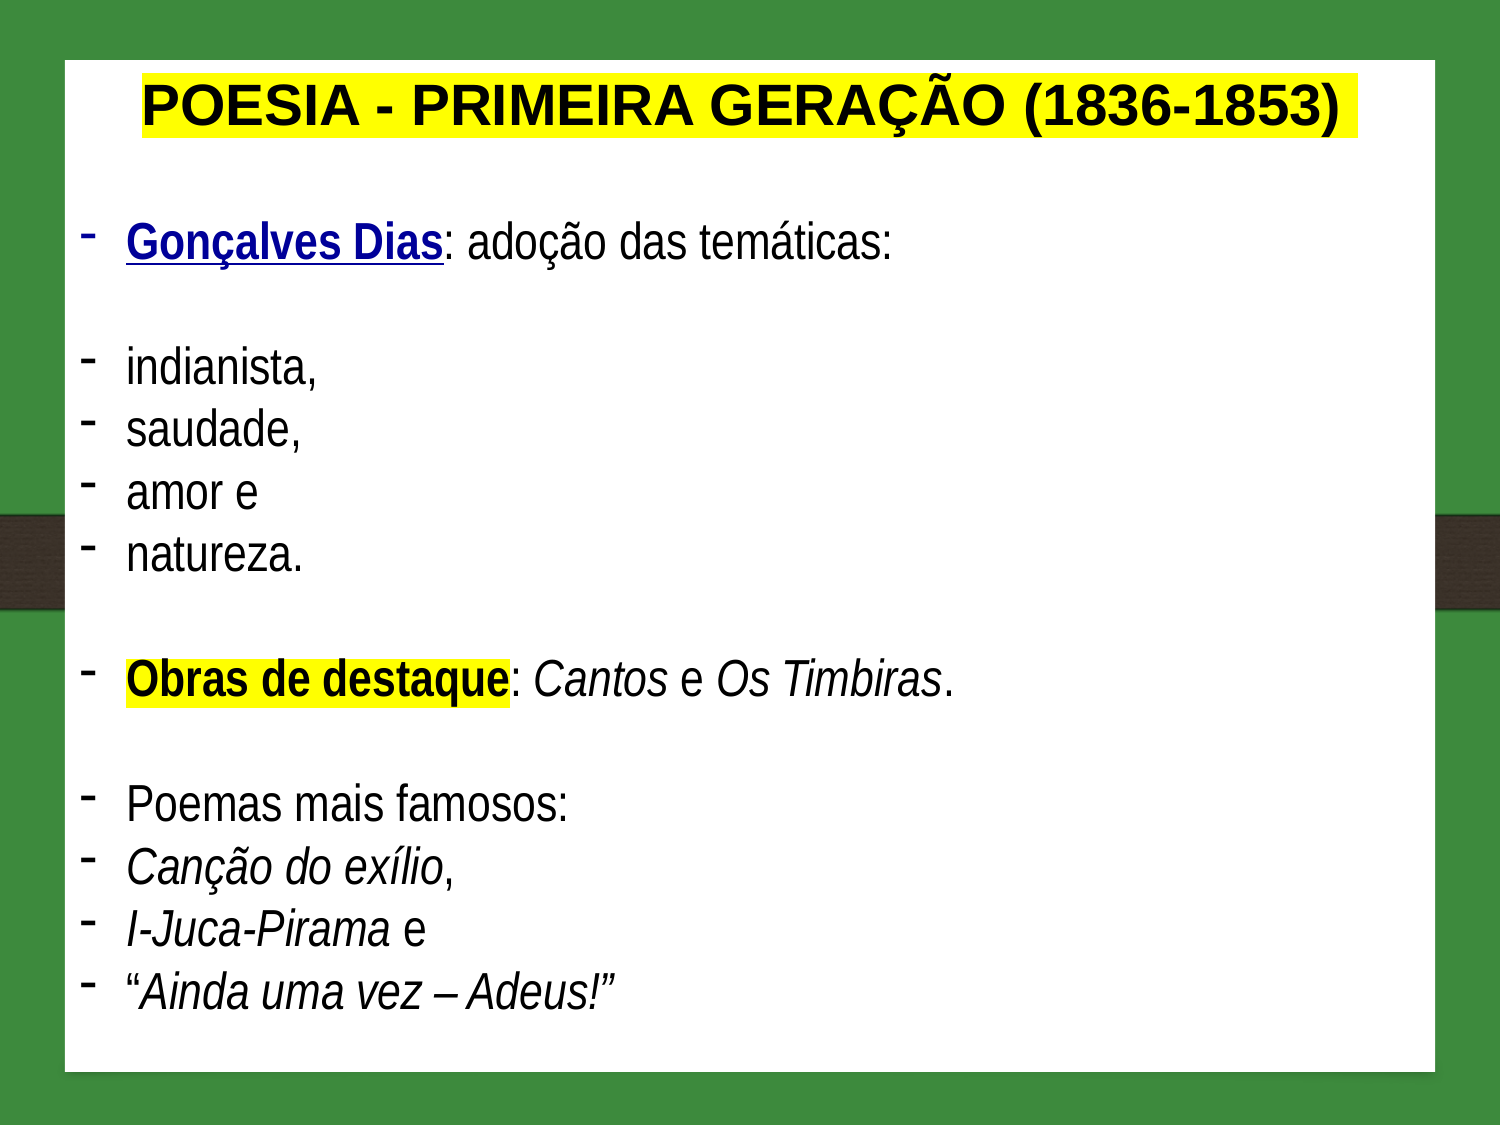

POESIA - PRIMEIRA GERAÇÃO (1836-1853)

Gonçalves Dias: adoção das temáticas:

indianista,
saudade,
amor e
natureza.

Obras de destaque: Cantos e Os Timbiras.

Poemas mais famosos:
Canção do exílio,
I-Juca-Pirama e
“Ainda uma vez – Adeus!”